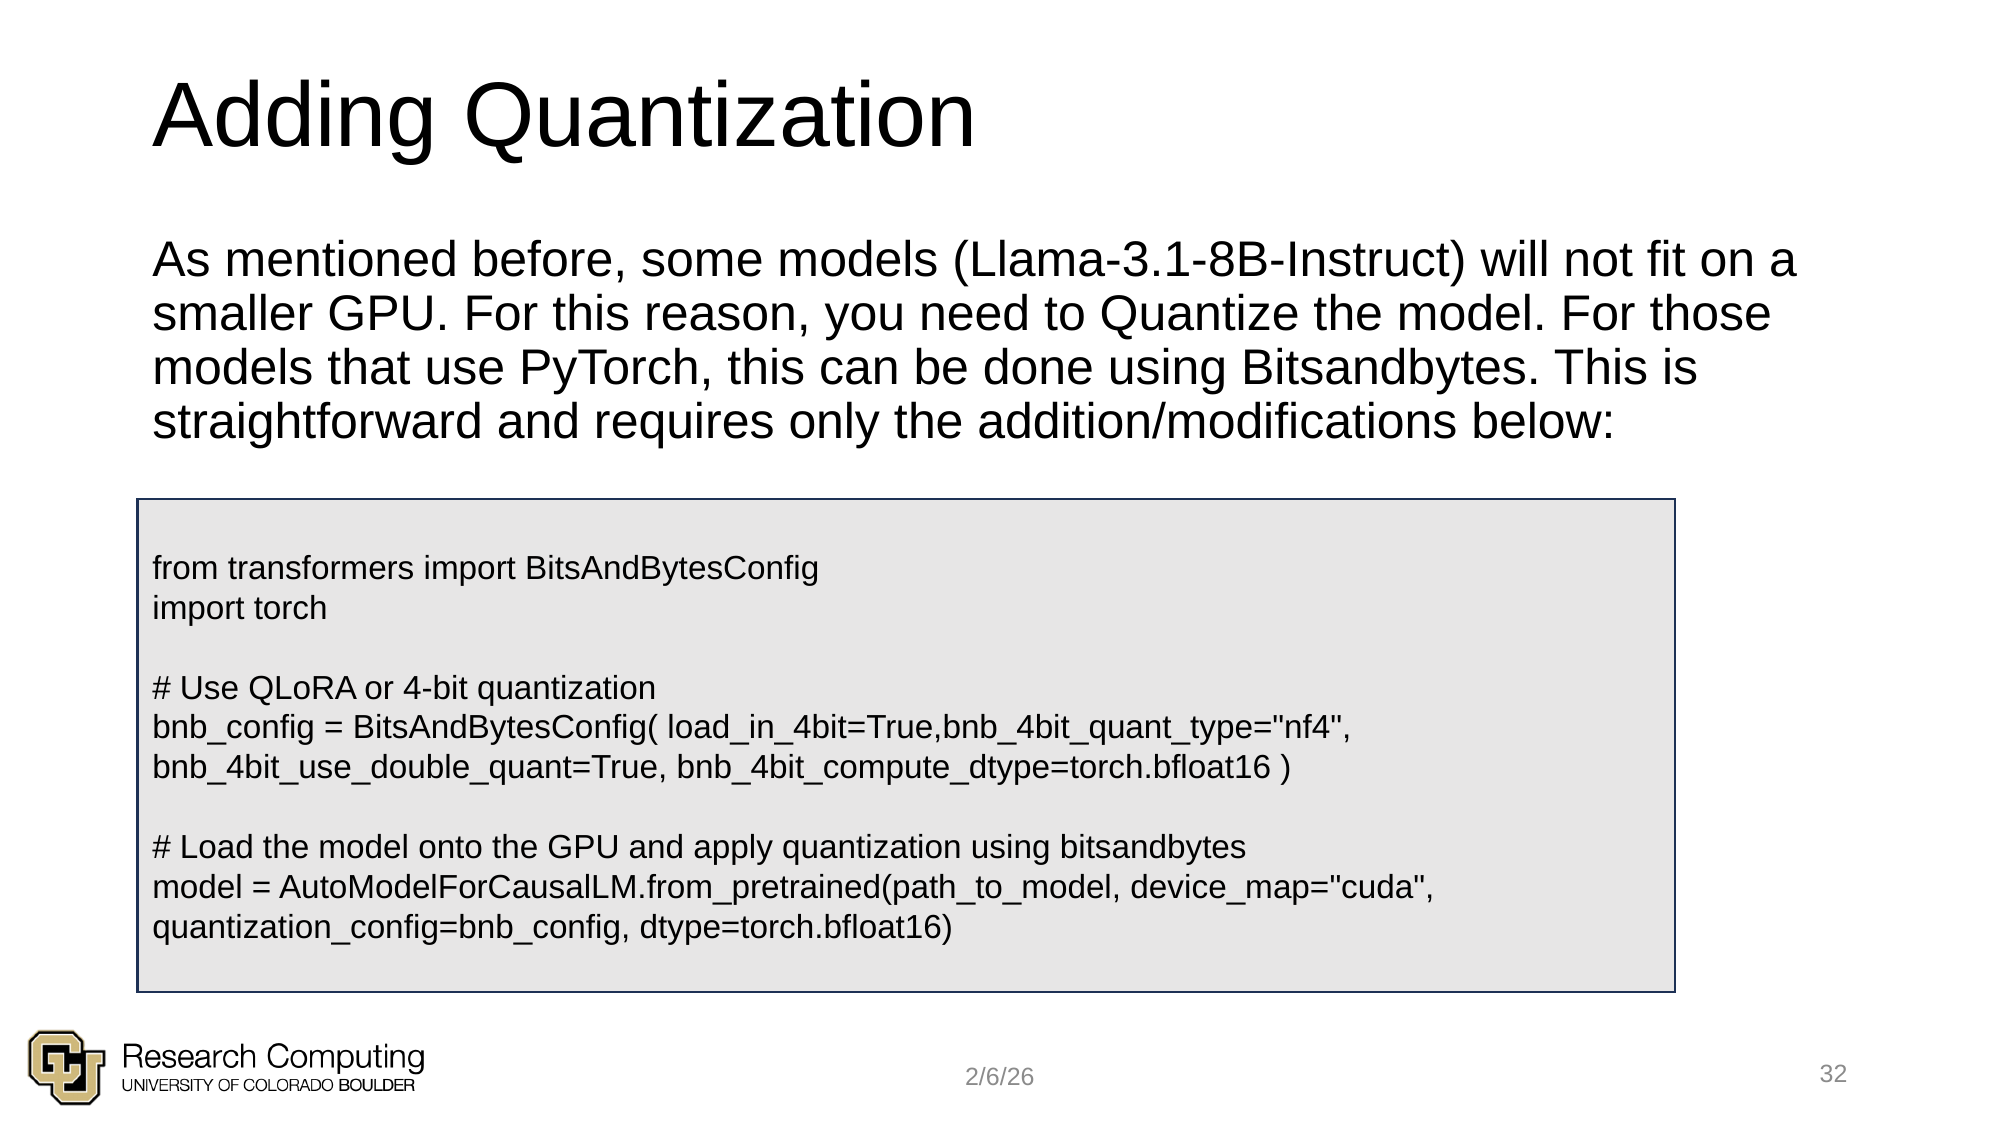

# Adding Quantization
As mentioned before, some models (Llama-3.1-8B-Instruct) will not fit on a smaller GPU. For this reason, you need to Quantize the model. For those models that use PyTorch, this can be done using Bitsandbytes. This is straightforward and requires only the addition/modifications below:
from transformers import BitsAndBytesConfig
import torch

# Use QLoRA or 4-bit quantization
bnb_config = BitsAndBytesConfig( load_in_4bit=True,bnb_4bit_quant_type="nf4", bnb_4bit_use_double_quant=True, bnb_4bit_compute_dtype=torch.bfloat16 )

# Load the model onto the GPU and apply quantization using bitsandbytes
model = AutoModelForCausalLM.from_pretrained(path_to_model, device_map="cuda", quantization_config=bnb_config, dtype=torch.bfloat16)
32
2/6/26